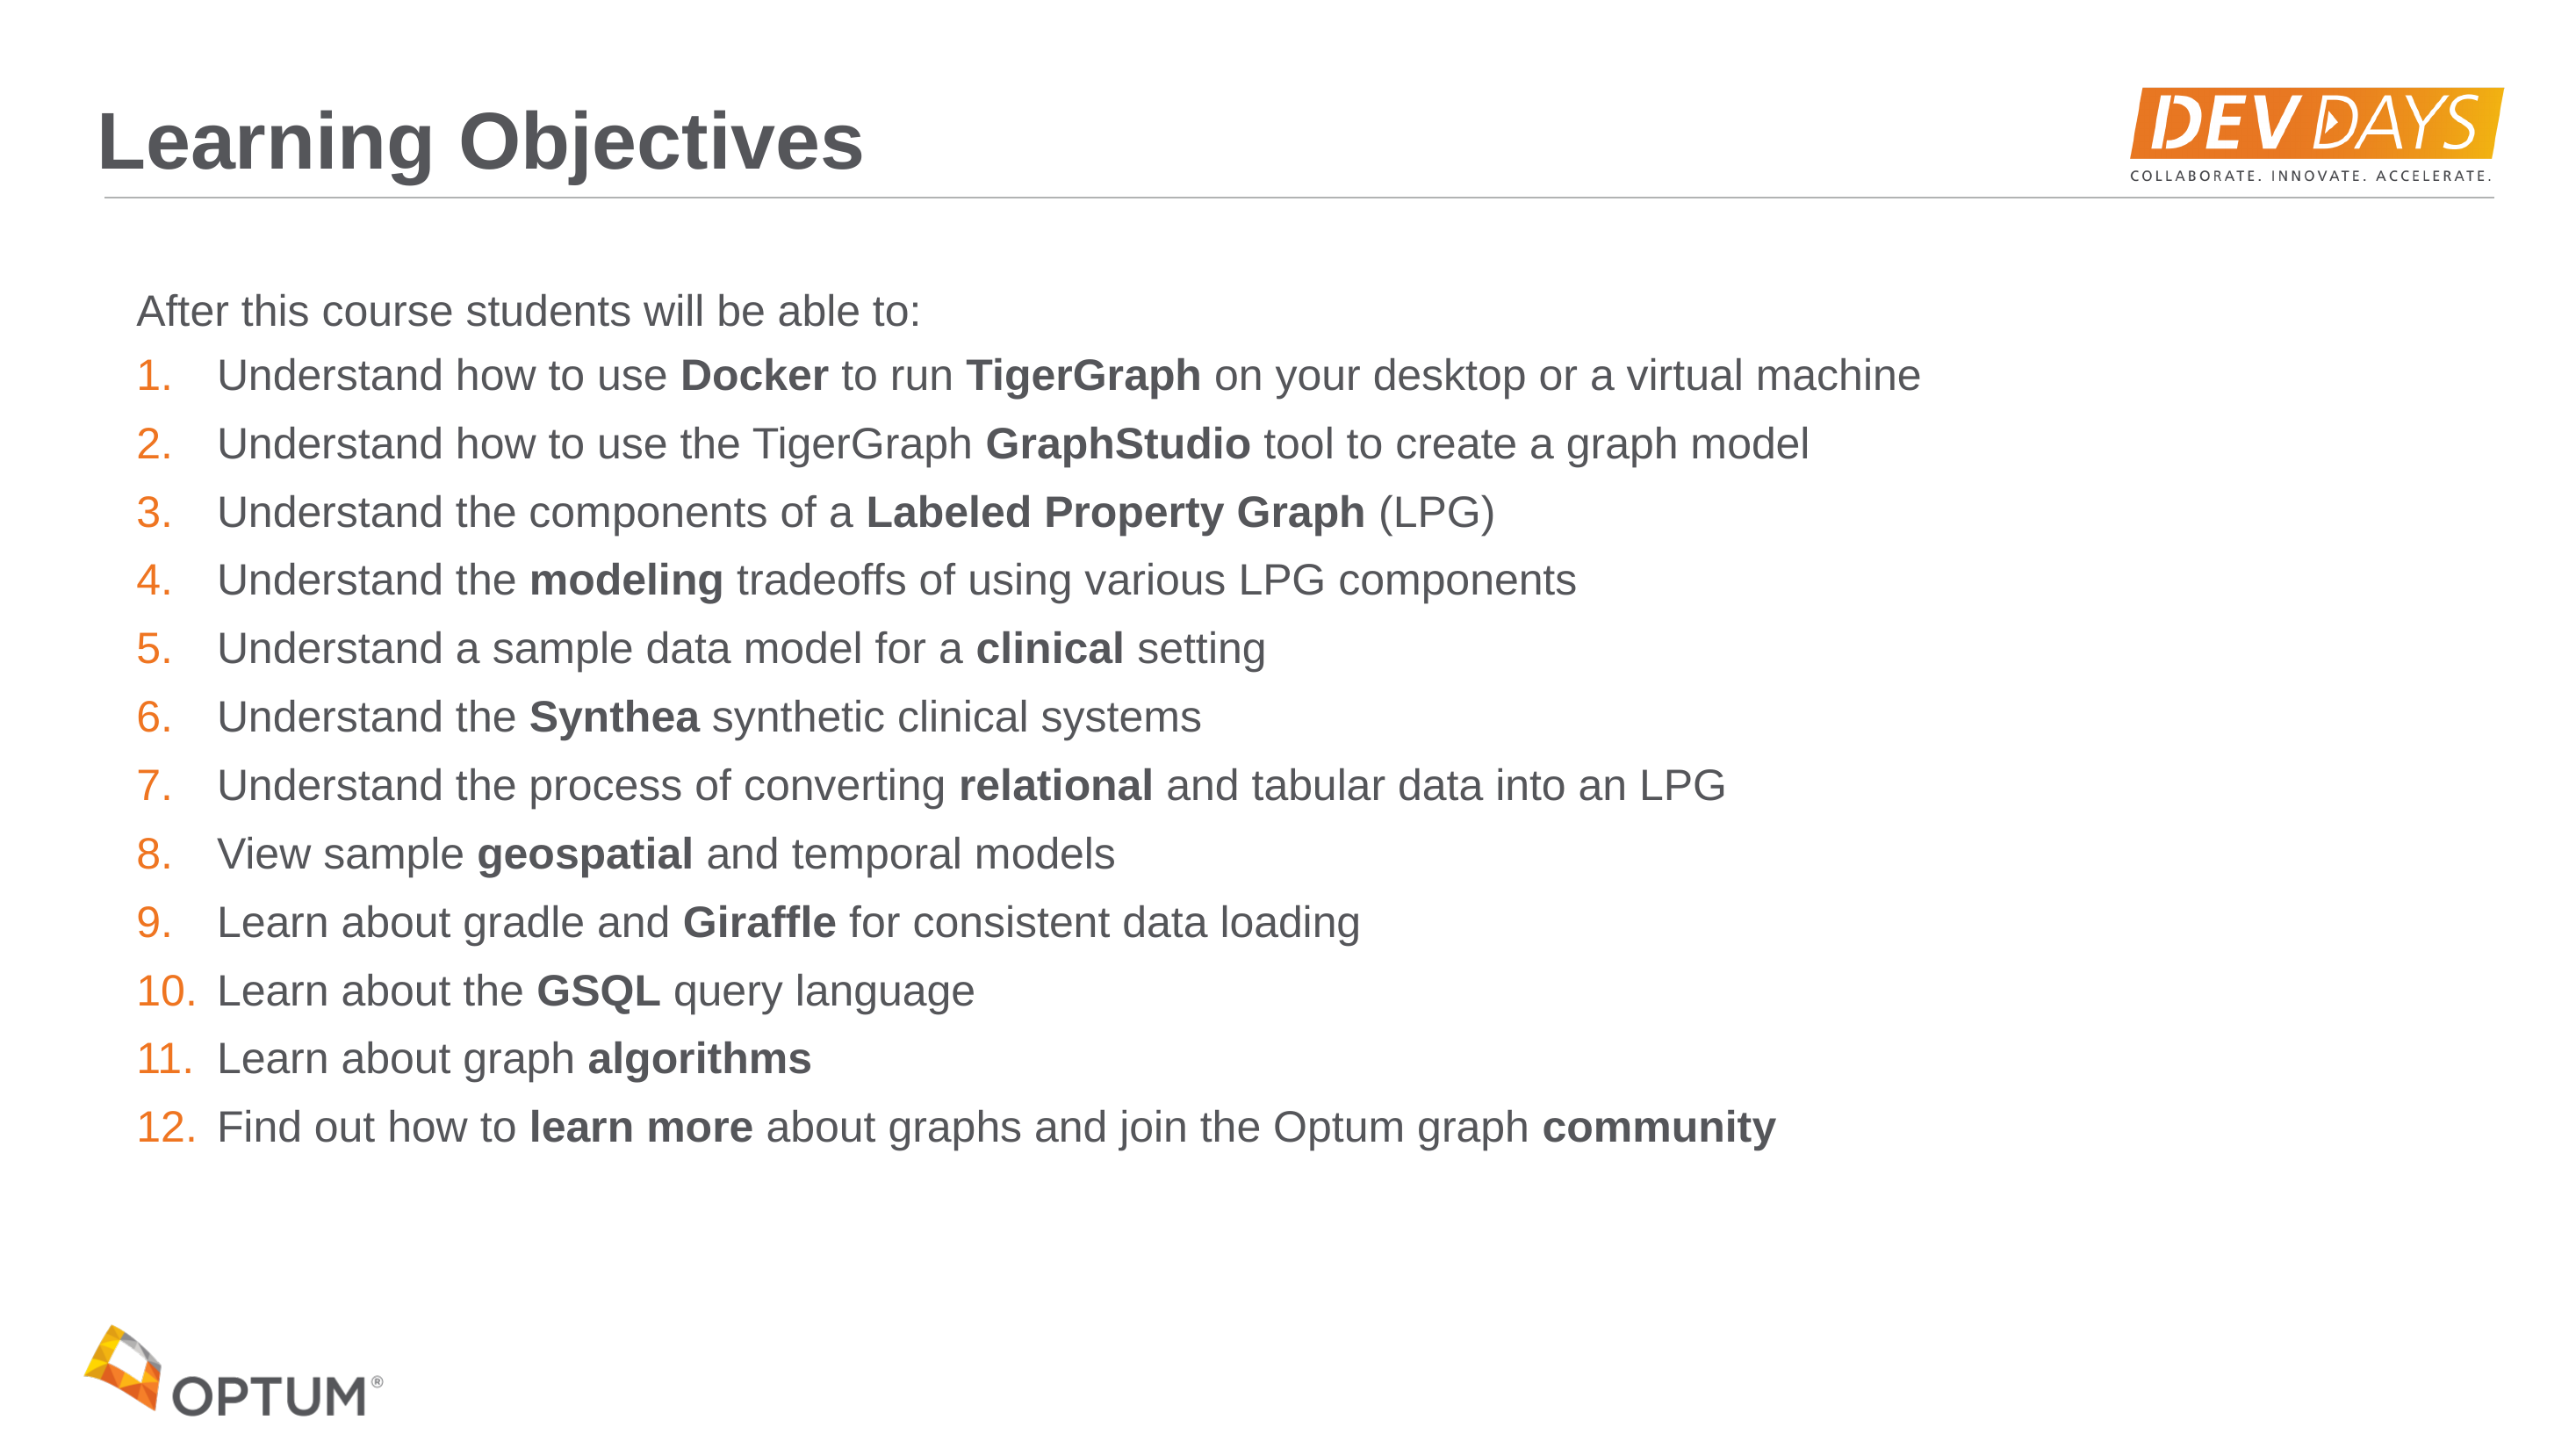

# Learning Objectives
After this course students will be able to:
Understand how to use Docker to run TigerGraph on your desktop or a virtual machine
Understand how to use the TigerGraph GraphStudio tool to create a graph model
Understand the components of a Labeled Property Graph (LPG)
Understand the modeling tradeoffs of using various LPG components
Understand a sample data model for a clinical setting
Understand the Synthea synthetic clinical systems
Understand the process of converting relational and tabular data into an LPG
View sample geospatial and temporal models
Learn about gradle and Giraffle for consistent data loading
Learn about the GSQL query language
Learn about graph algorithms
Find out how to learn more about graphs and join the Optum graph community